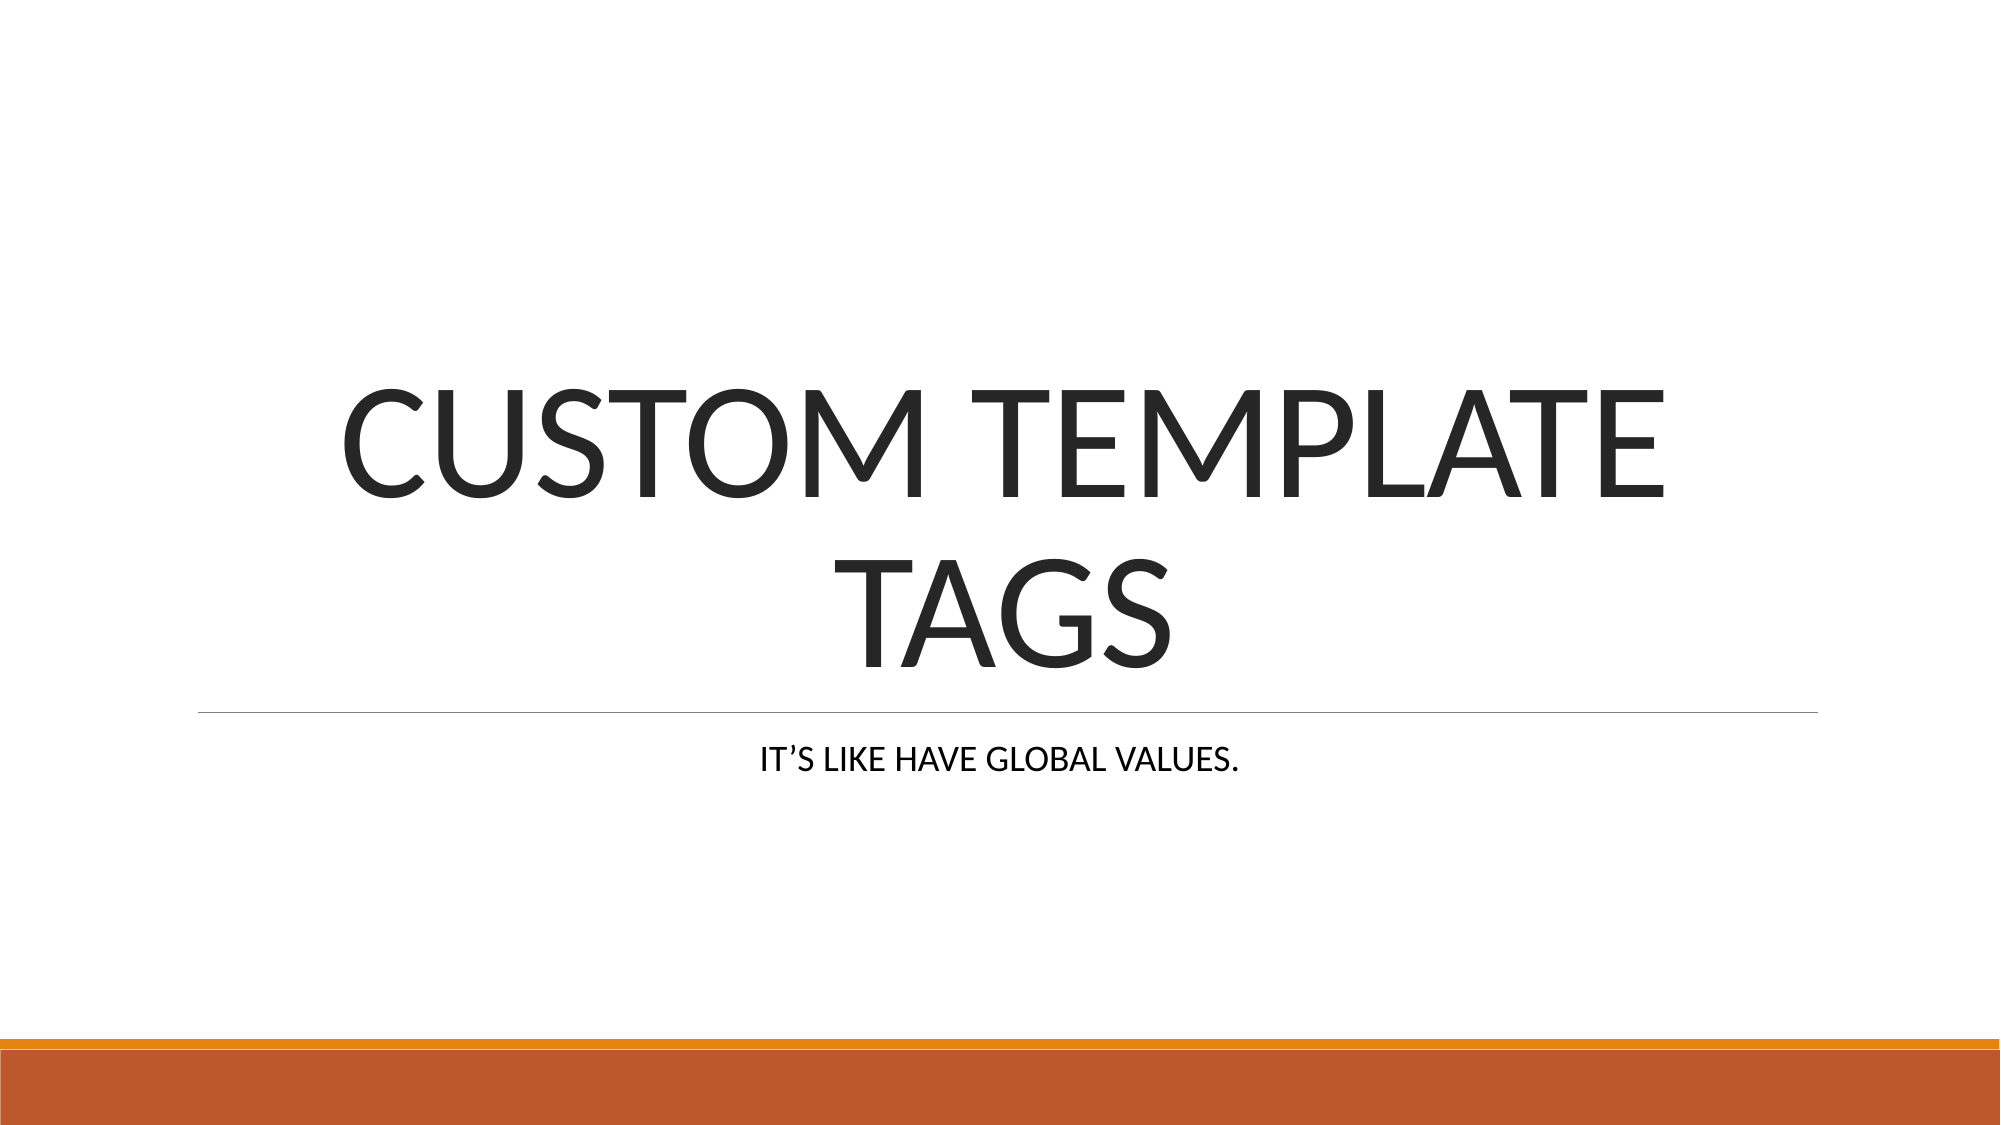

# CUSTOM TEMPLATE TAGS
IT’S LIKE HAVE GLOBAL VALUES.